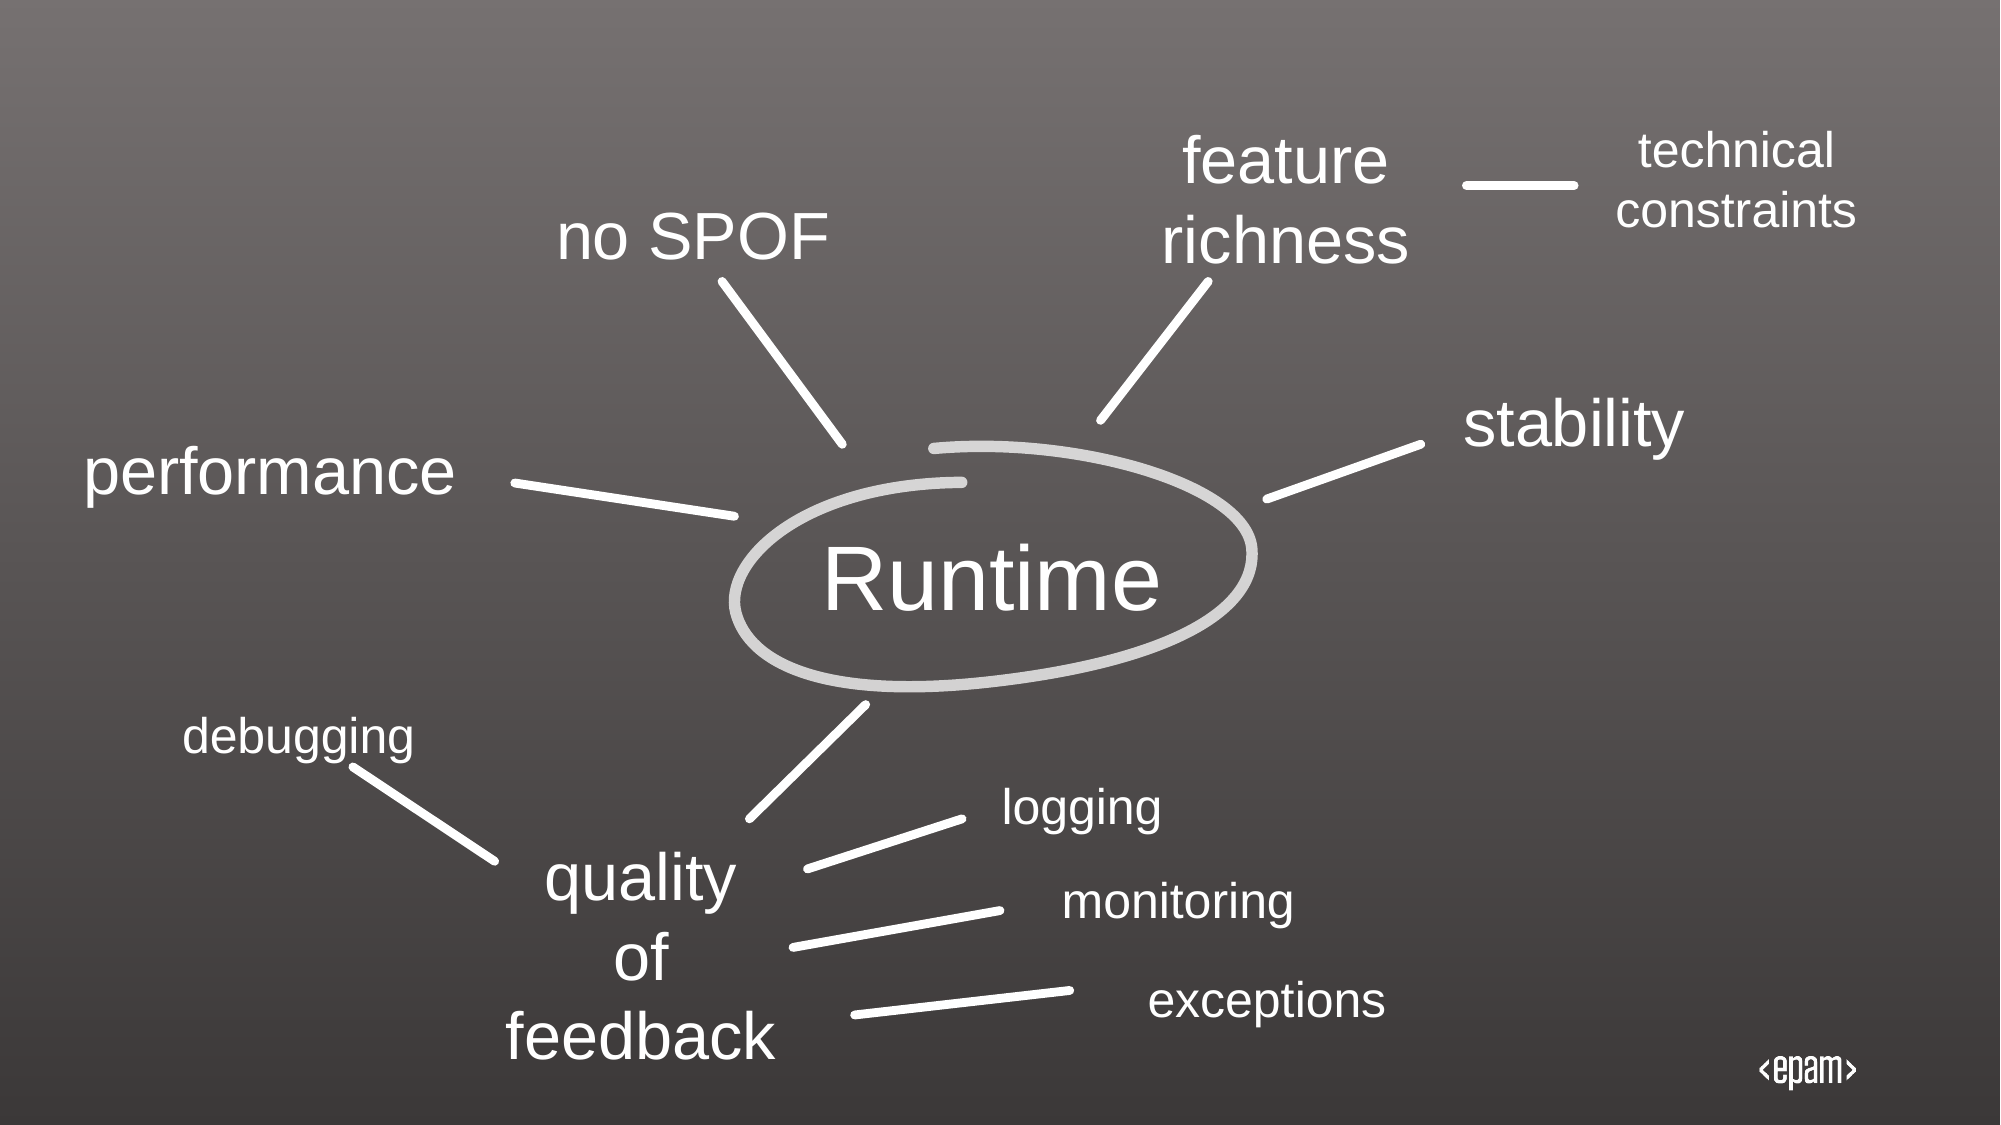

feature richness
technical constraints
no SPOF
stability
performance

Runtime
debugging
logging
quality
of
feedback
monitoring
exceptions